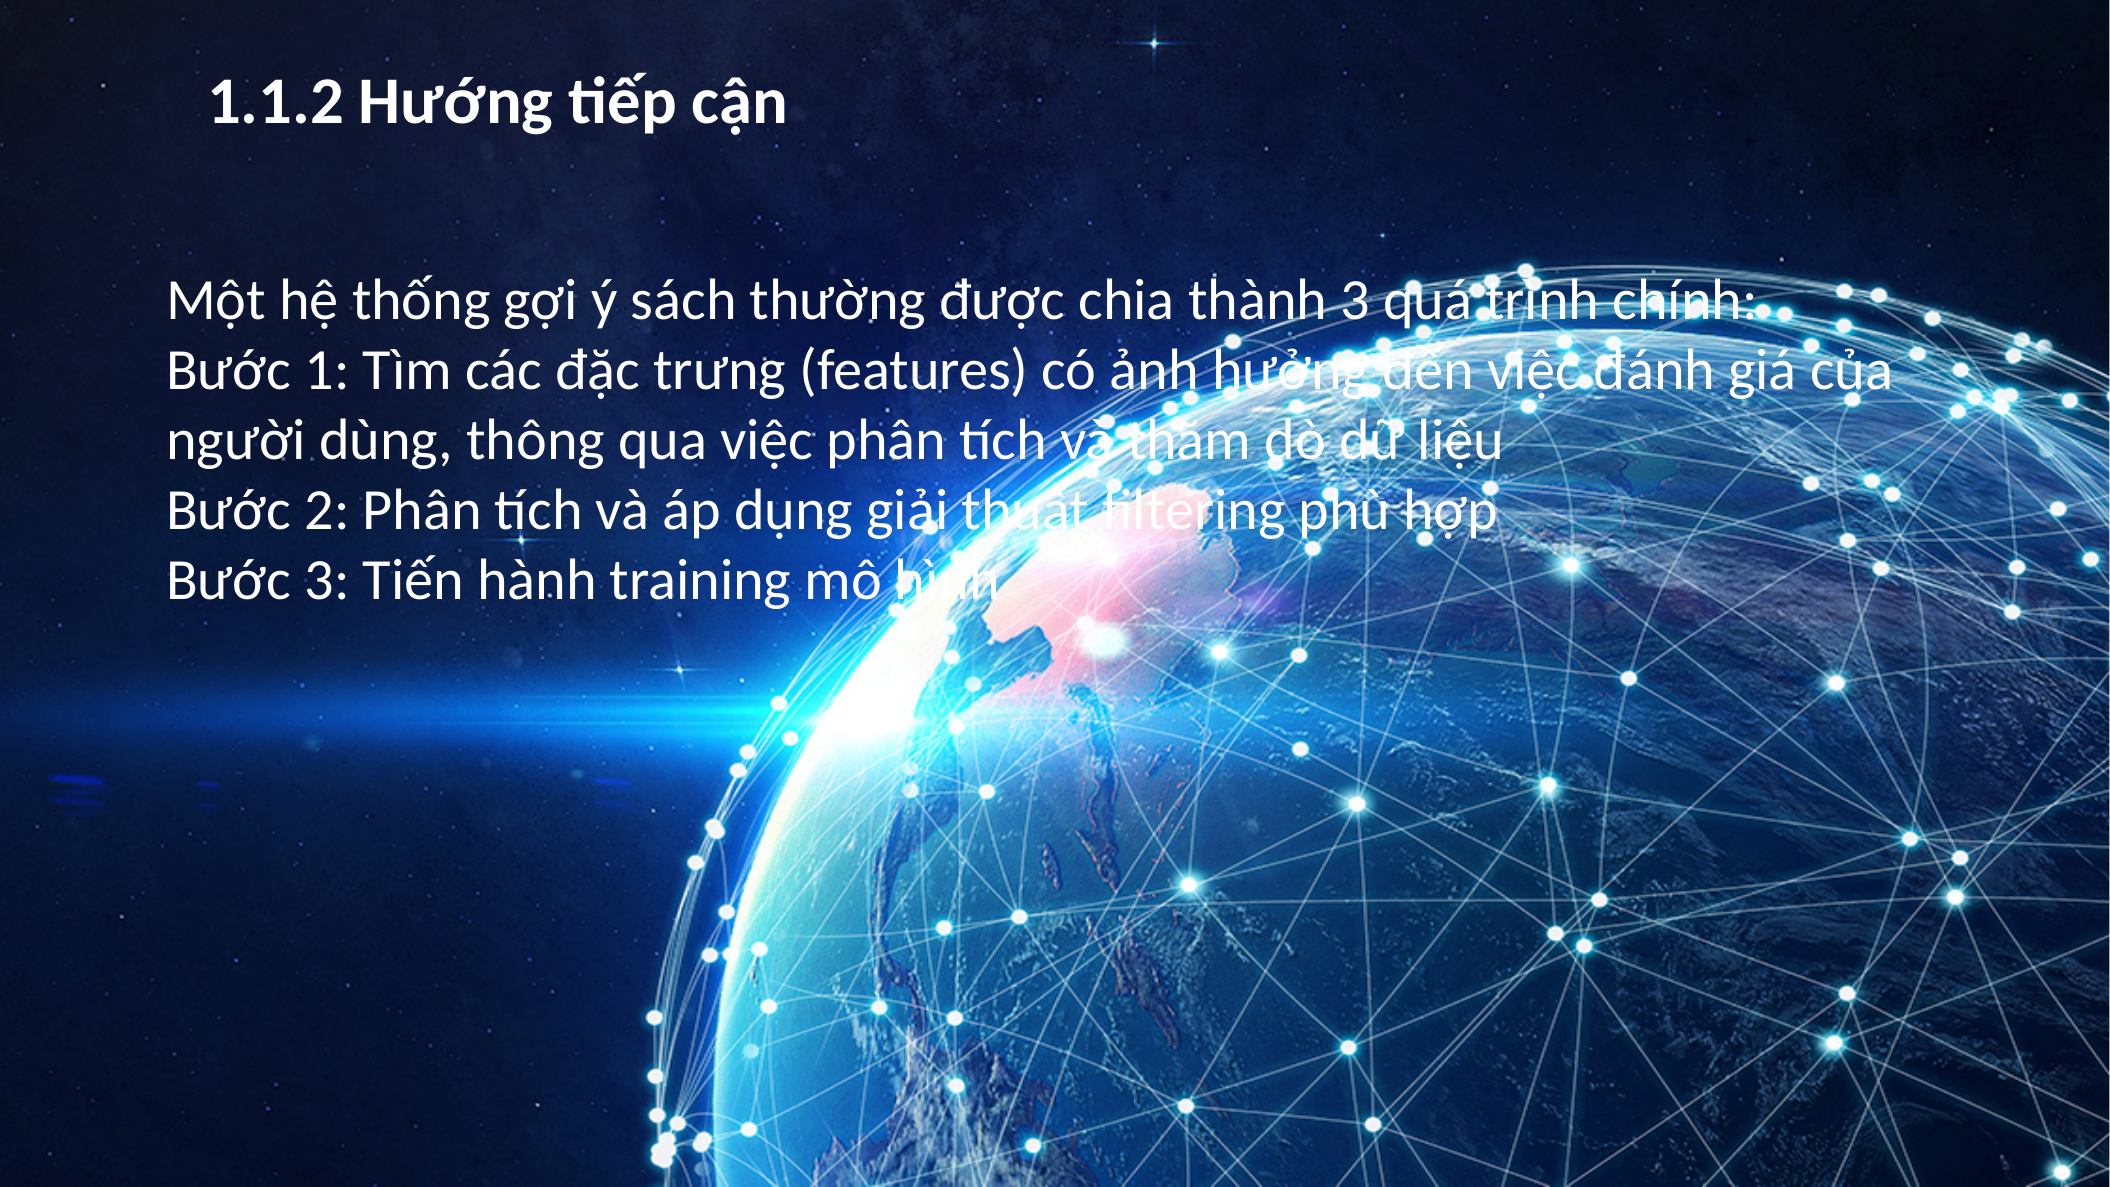

1.1.2 Hướng tiếp cận
Một hệ thống gợi ý sách thường được chia thành 3 quá trình chính:
Bước 1: Tìm các đặc trưng (features) có ảnh hưởng đến việc đánh giá của người dùng, thông qua việc phân tích và thăm dò dữ liệu
Bước 2: Phân tích và áp dụng giải thuật filtering phù hợp
Bước 3: Tiến hành training mô hình